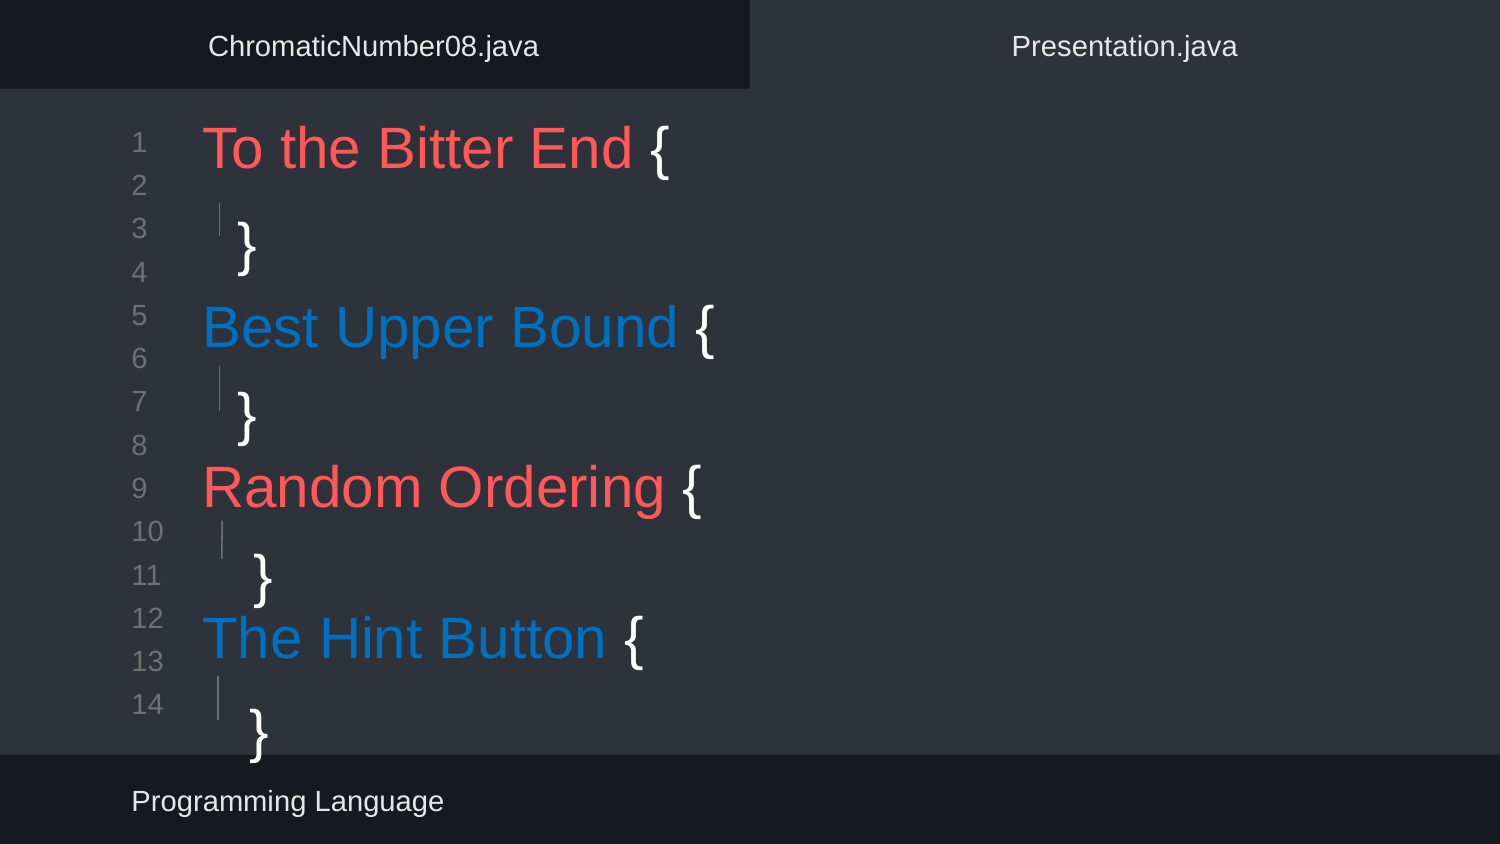

ChromaticNumber08.java
Presentation.java
# To the Bitter End {
}
Best Upper Bound {
}
Random Ordering {
}
The Hint Button {
}
Programming Language